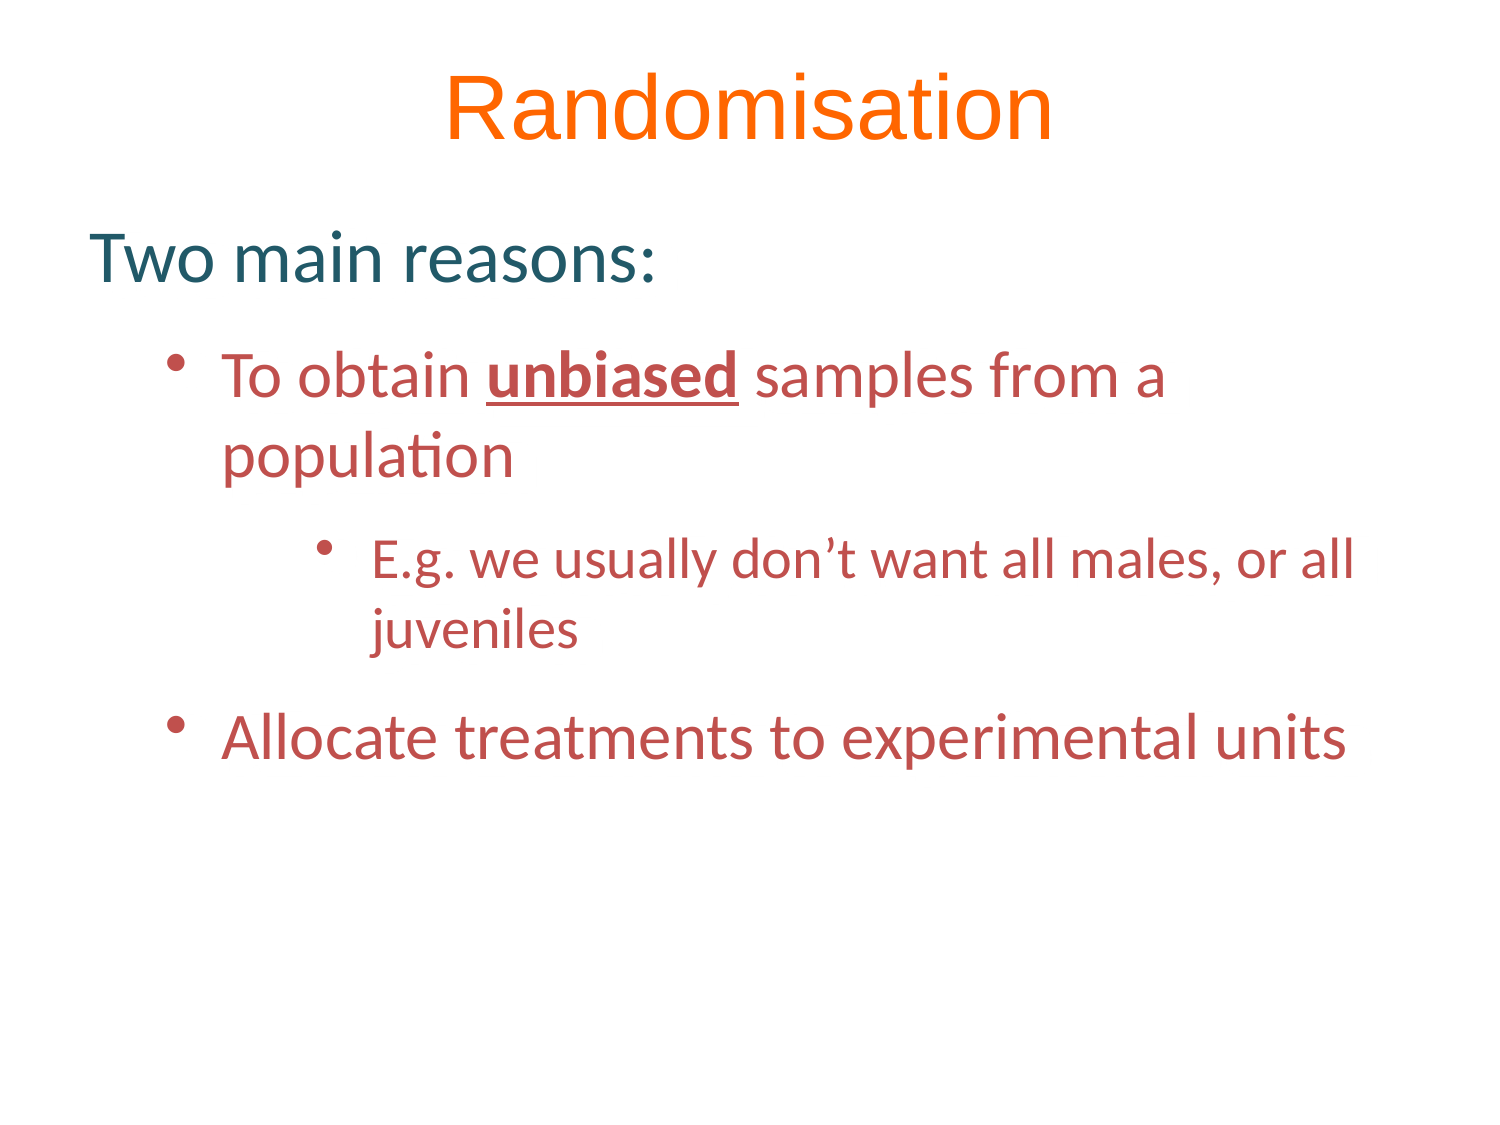

Randomisation
Two main reasons:
To obtain unbiased samples from a population
E.g. we usually don’t want all males, or all juveniles
Allocate treatments to experimental units